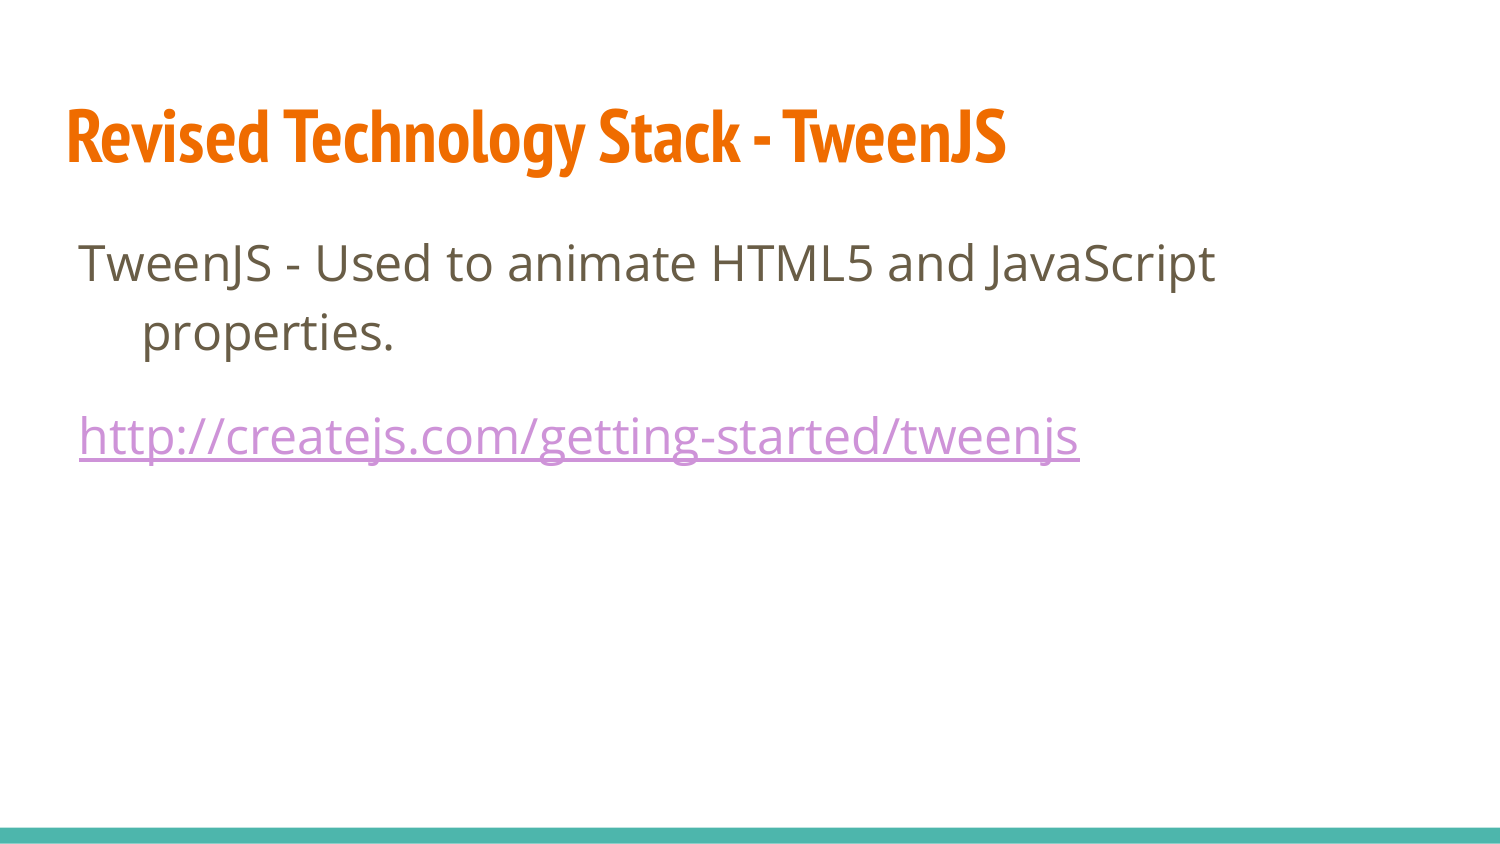

# Revised Technology Stack - TweenJS

TweenJS - Used to animate HTML5 and JavaScript properties.
http://createjs.com/getting-started/tweenjs